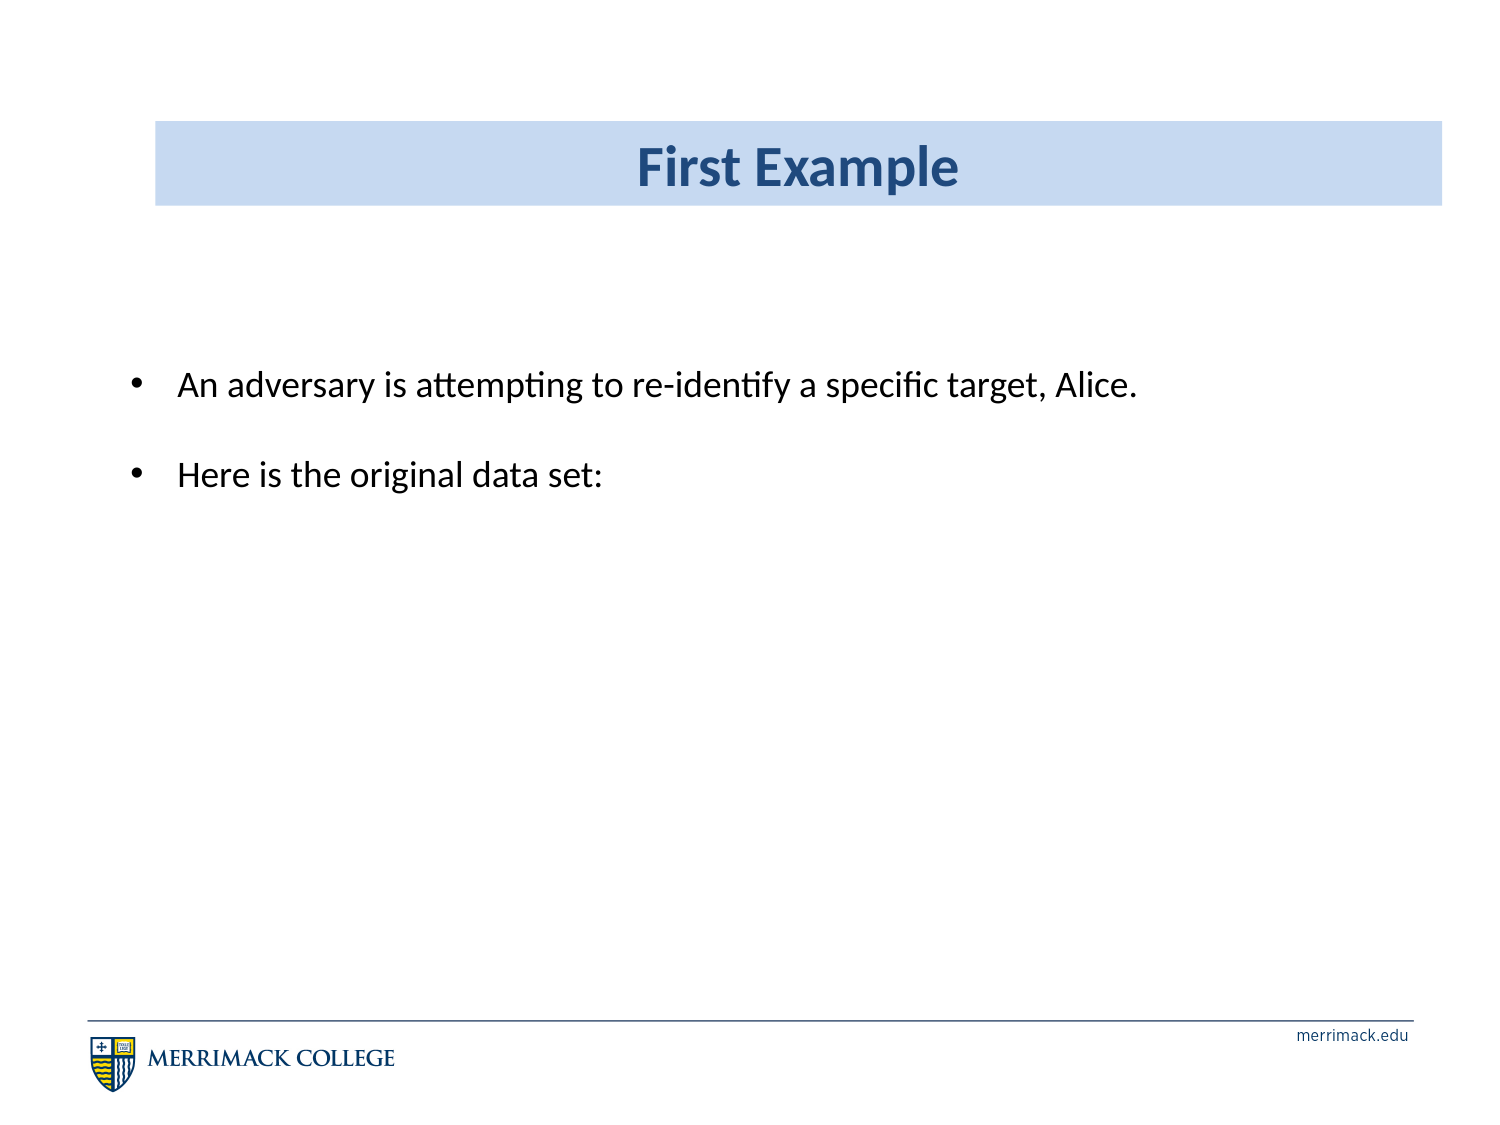

First Example

An adversary is attempting to re-identify a specific target, Alice.

Here is the original data set: